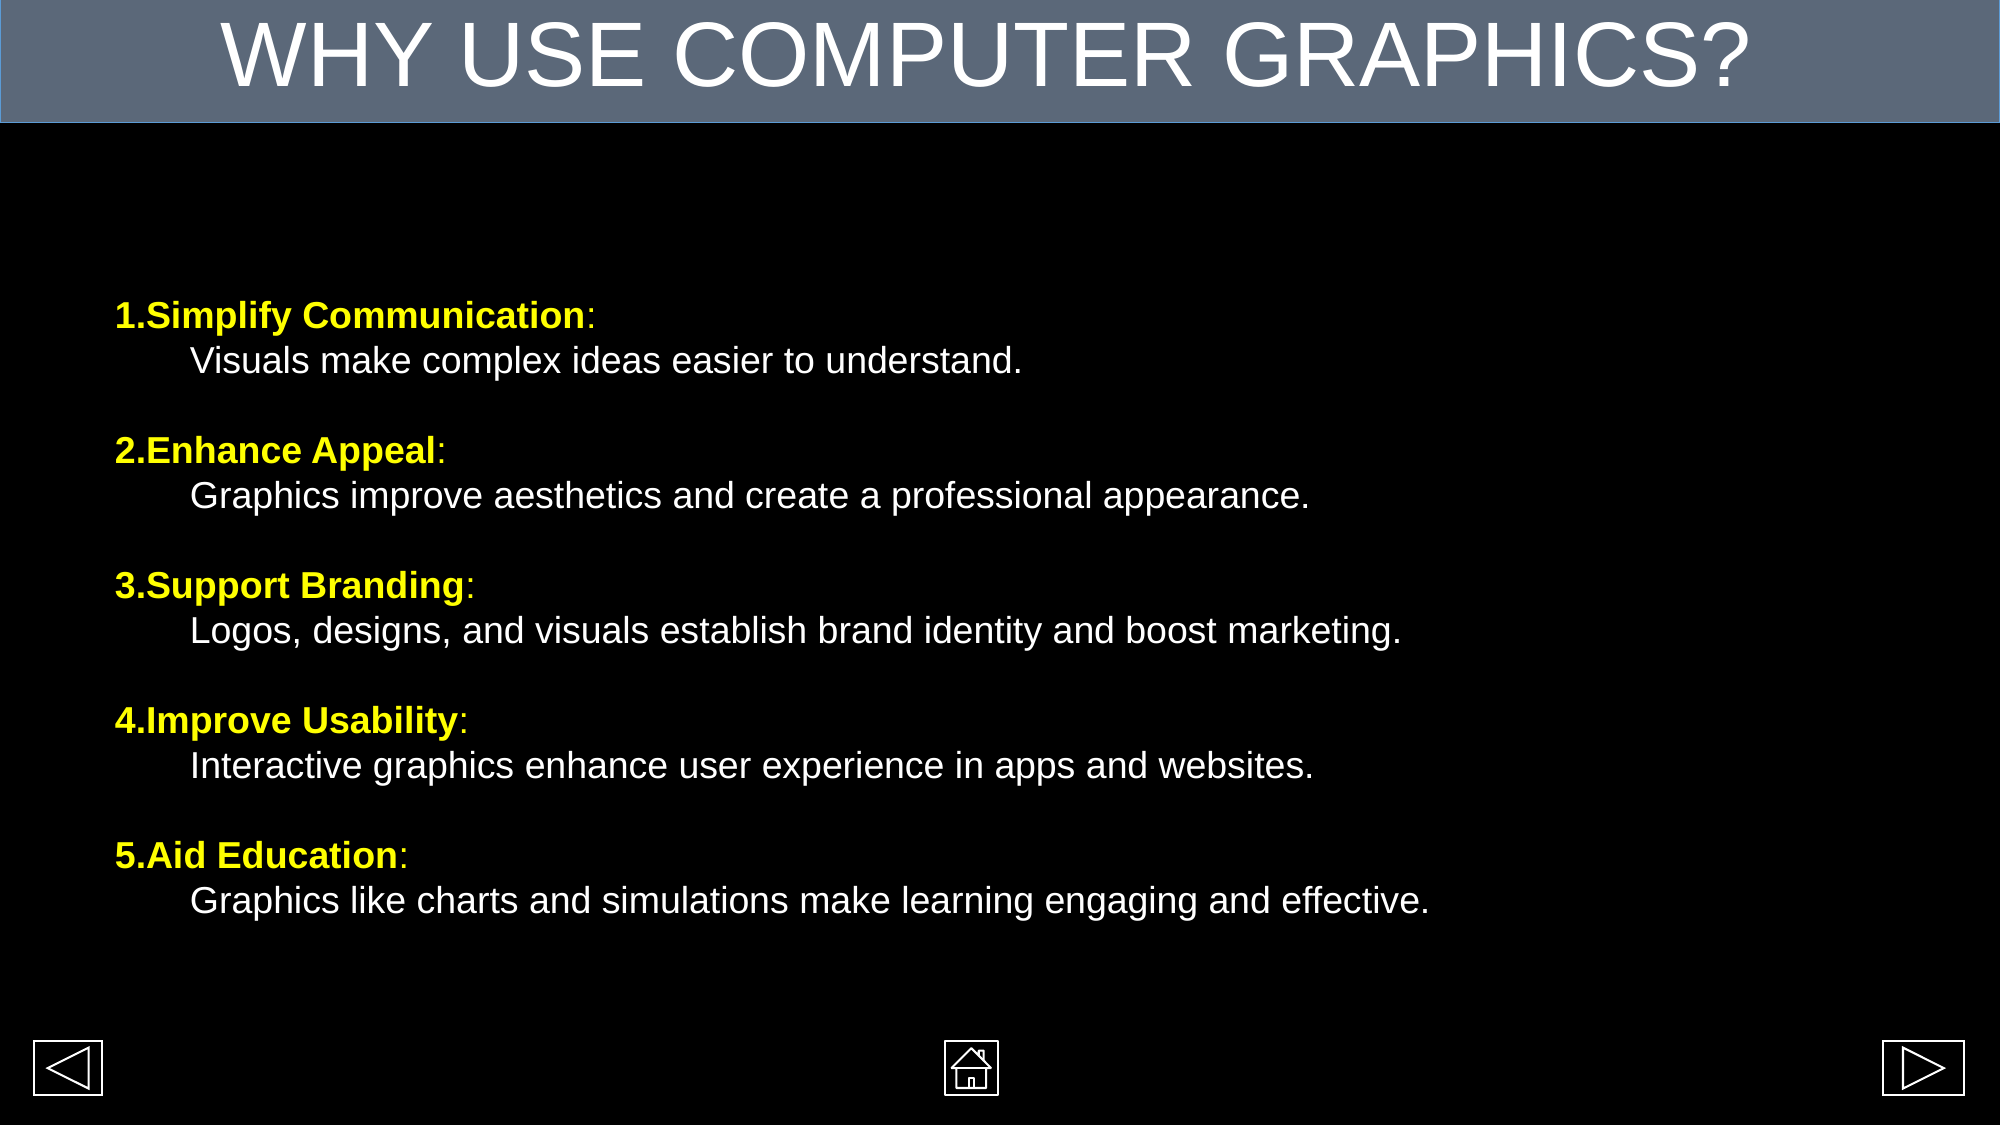

WHY USE COMPUTER GRAPHICS?

Simplify Communication:
Visuals make complex ideas easier to understand.

Enhance Appeal:
Graphics improve aesthetics and create a professional appearance.

Support Branding:
Logos, designs, and visuals establish brand identity and boost marketing.

Improve Usability:
Interactive graphics enhance user experience in apps and websites.

Aid Education:
Graphics like charts and simulations make learning engaging and effective.